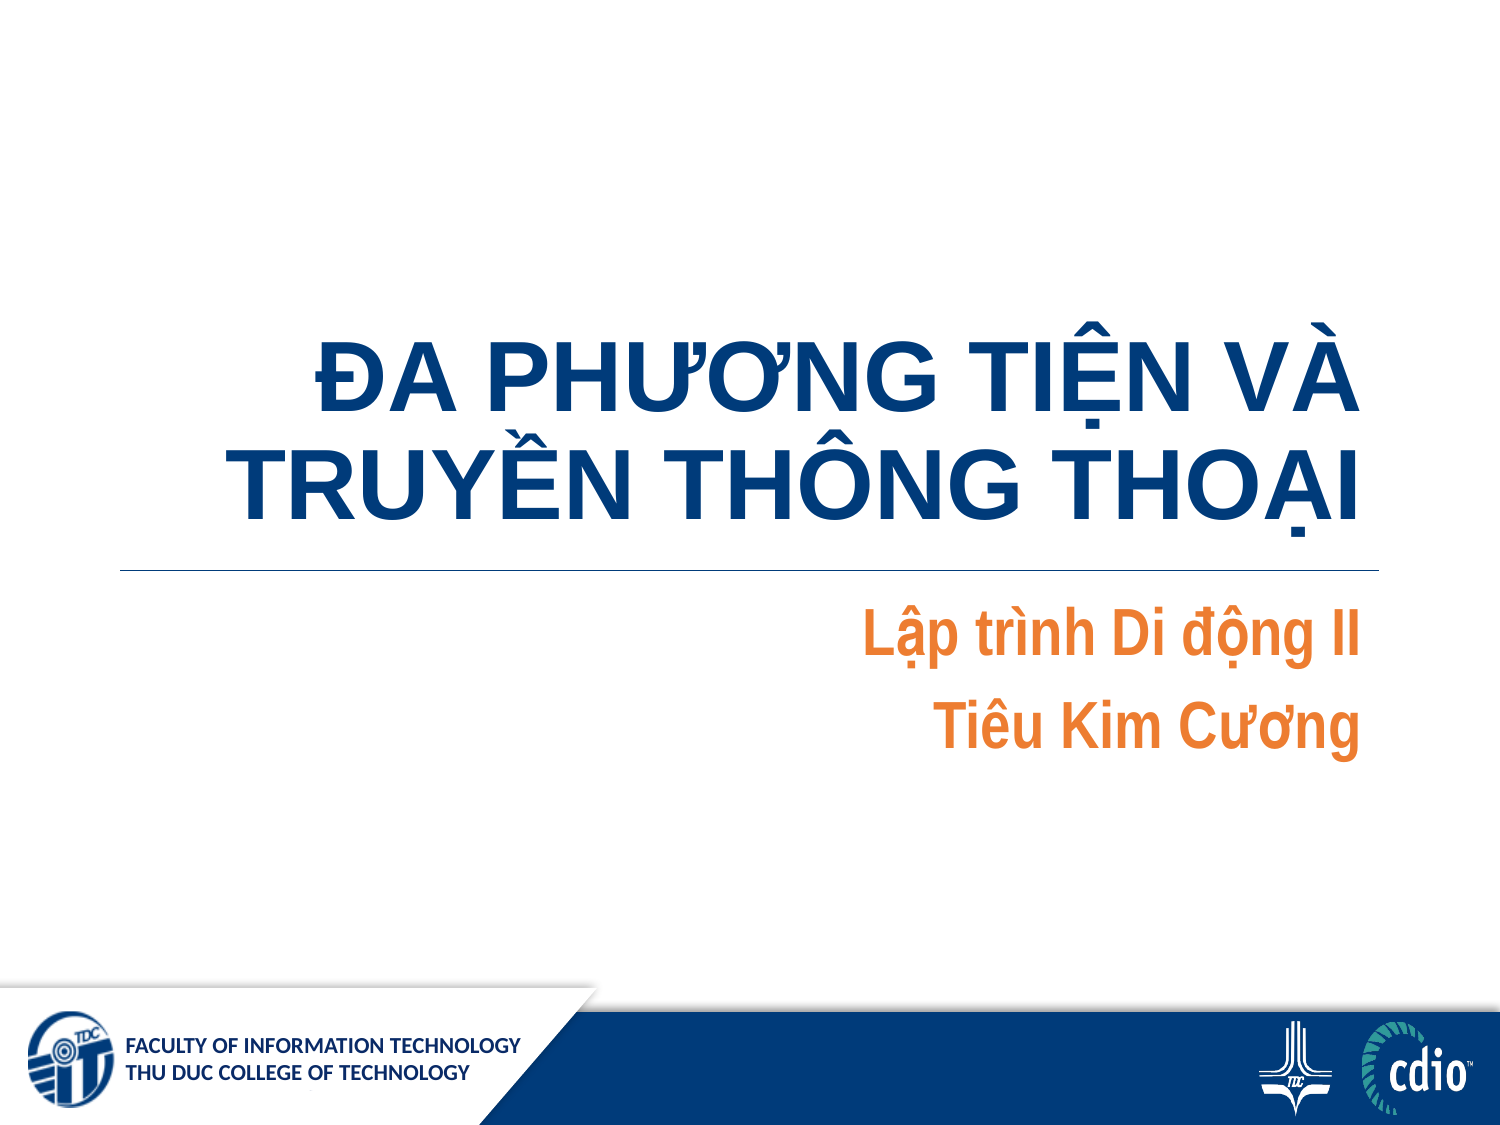

# ĐA PHƯƠNG TIỆN VÀ TRUYỀN THÔNG THOẠI
Lập trình Di động II
Tiêu Kim Cương